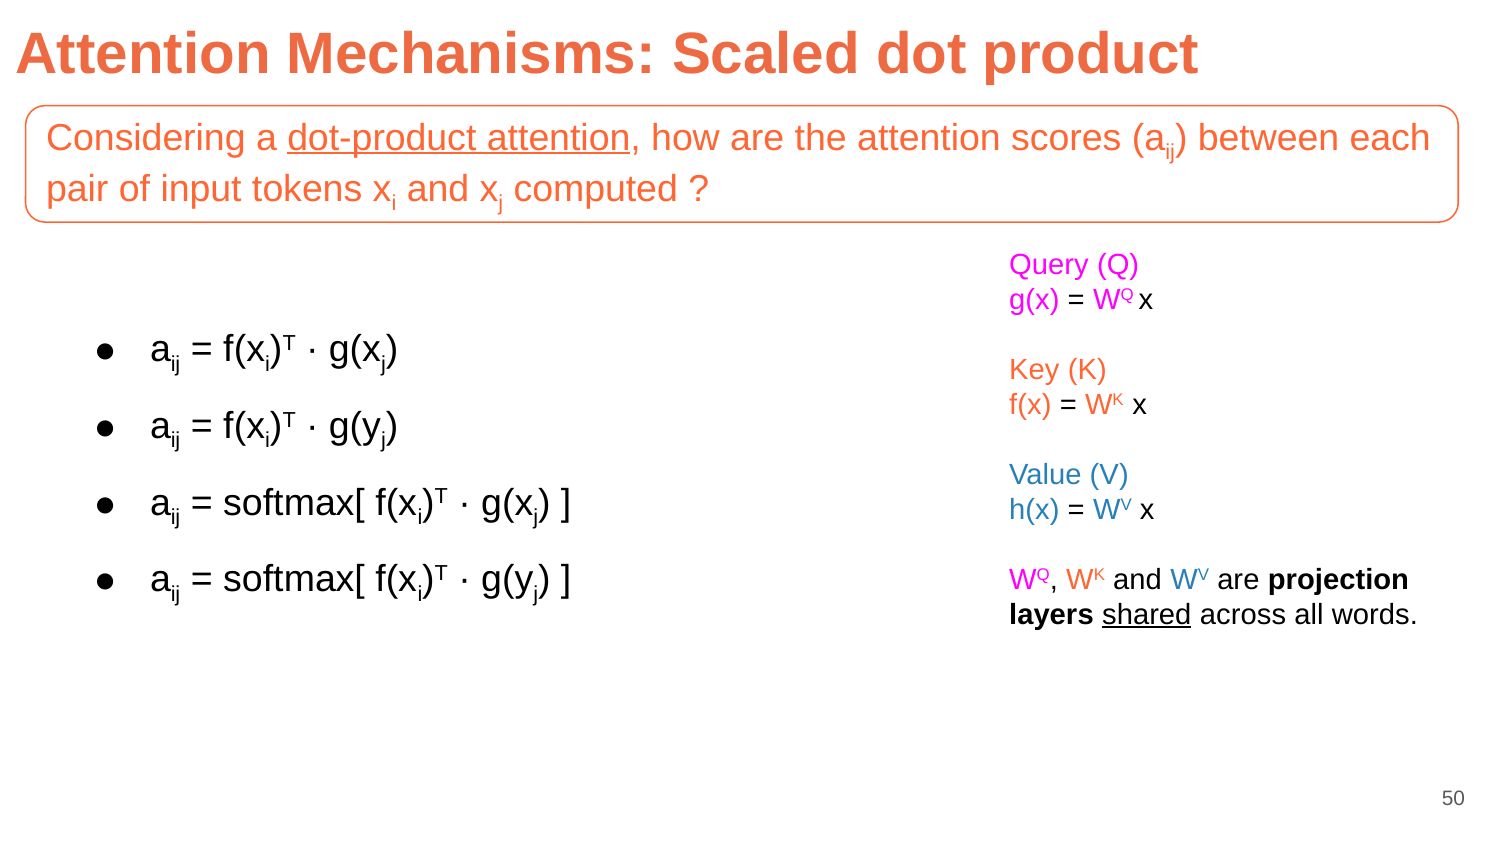

# Attention Mechanisms: Scaled dot product
Considering a dot-product attention, how are the attention scores (aij) between each pair of input tokens xi and xj computed ?
Query (Q)
g(x) = WQ x

Key (K)
f(x) = WK x

Value (V)
h(x) = WV x

WQ, WK and WV are projection layers shared across all words.
aij = f(xi)T · g(xj)
aij = f(xi)T · g(yj)
aij = softmax[ f(xi)T · g(xj) ]
aij = softmax[ f(xi)T · g(yj) ]

50